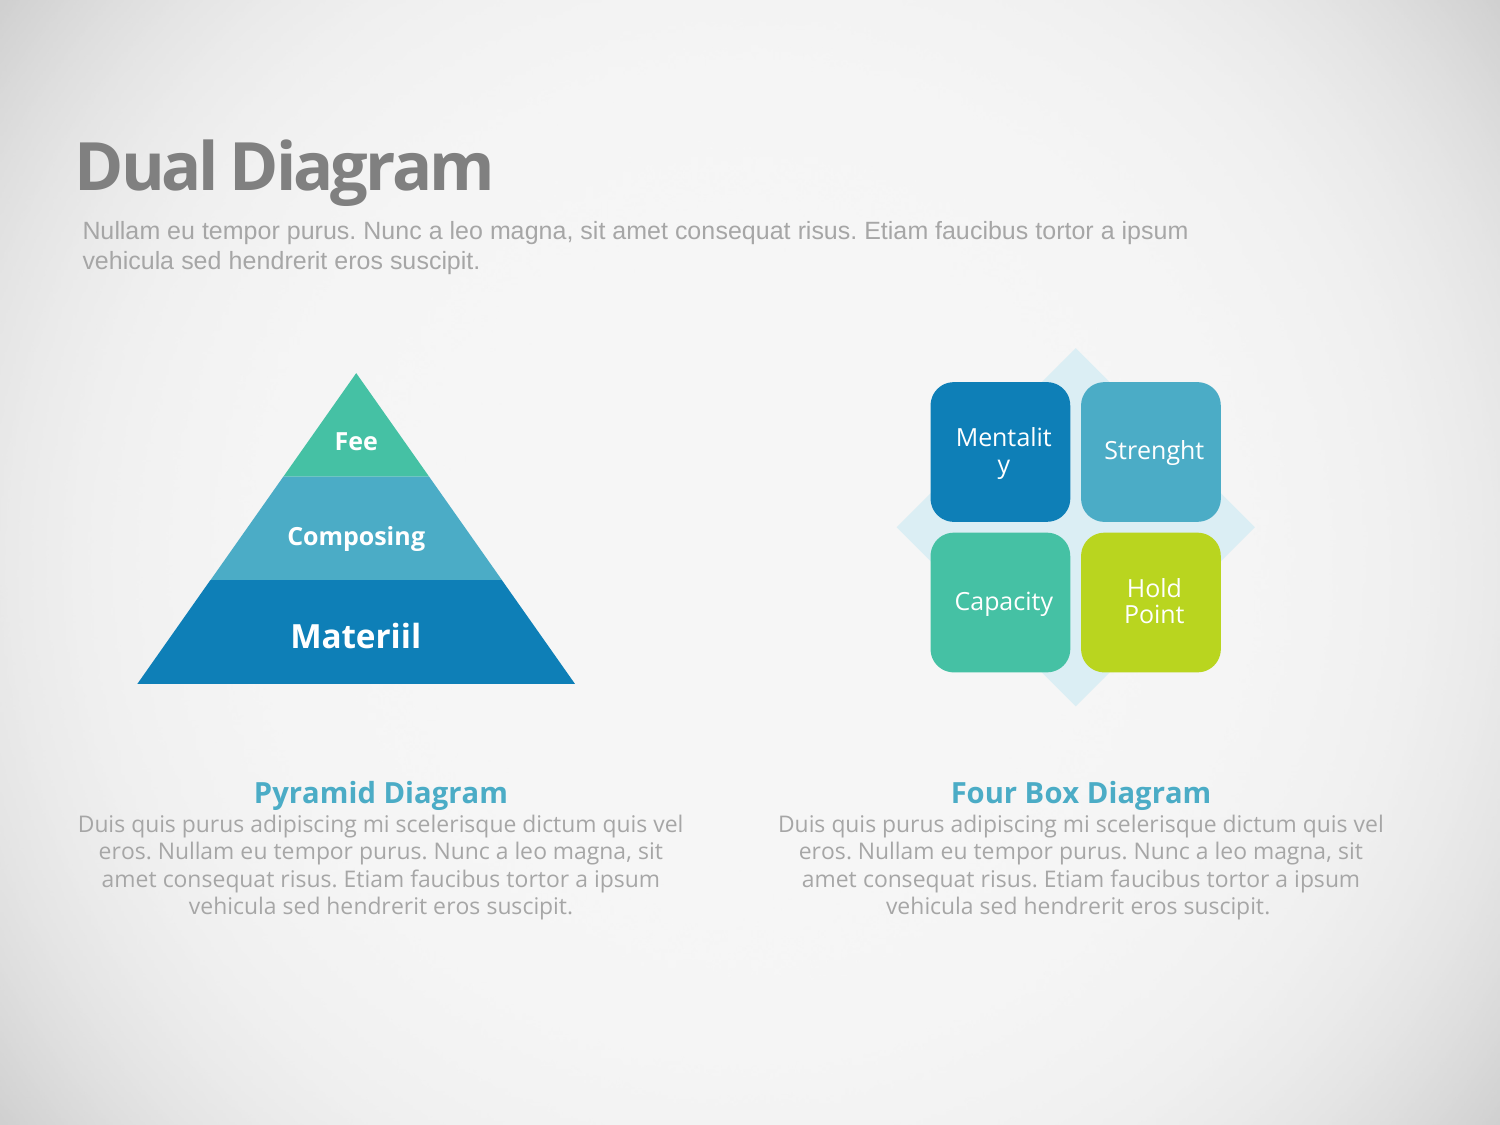

Dual Diagram
Nullam eu tempor purus. Nunc a leo magna, sit amet consequat risus. Etiam faucibus tortor a ipsum vehicula sed hendrerit eros suscipit.
Mentality
Strenght
Capacity
Hold Point
Fee
Composing
Materiil
Pyramid Diagram
Duis quis purus adipiscing mi scelerisque dictum quis vel eros. Nullam eu tempor purus. Nunc a leo magna, sit amet consequat risus. Etiam faucibus tortor a ipsum vehicula sed hendrerit eros suscipit.
Four Box Diagram
Duis quis purus adipiscing mi scelerisque dictum quis vel eros. Nullam eu tempor purus. Nunc a leo magna, sit amet consequat risus. Etiam faucibus tortor a ipsum vehicula sed hendrerit eros suscipit.